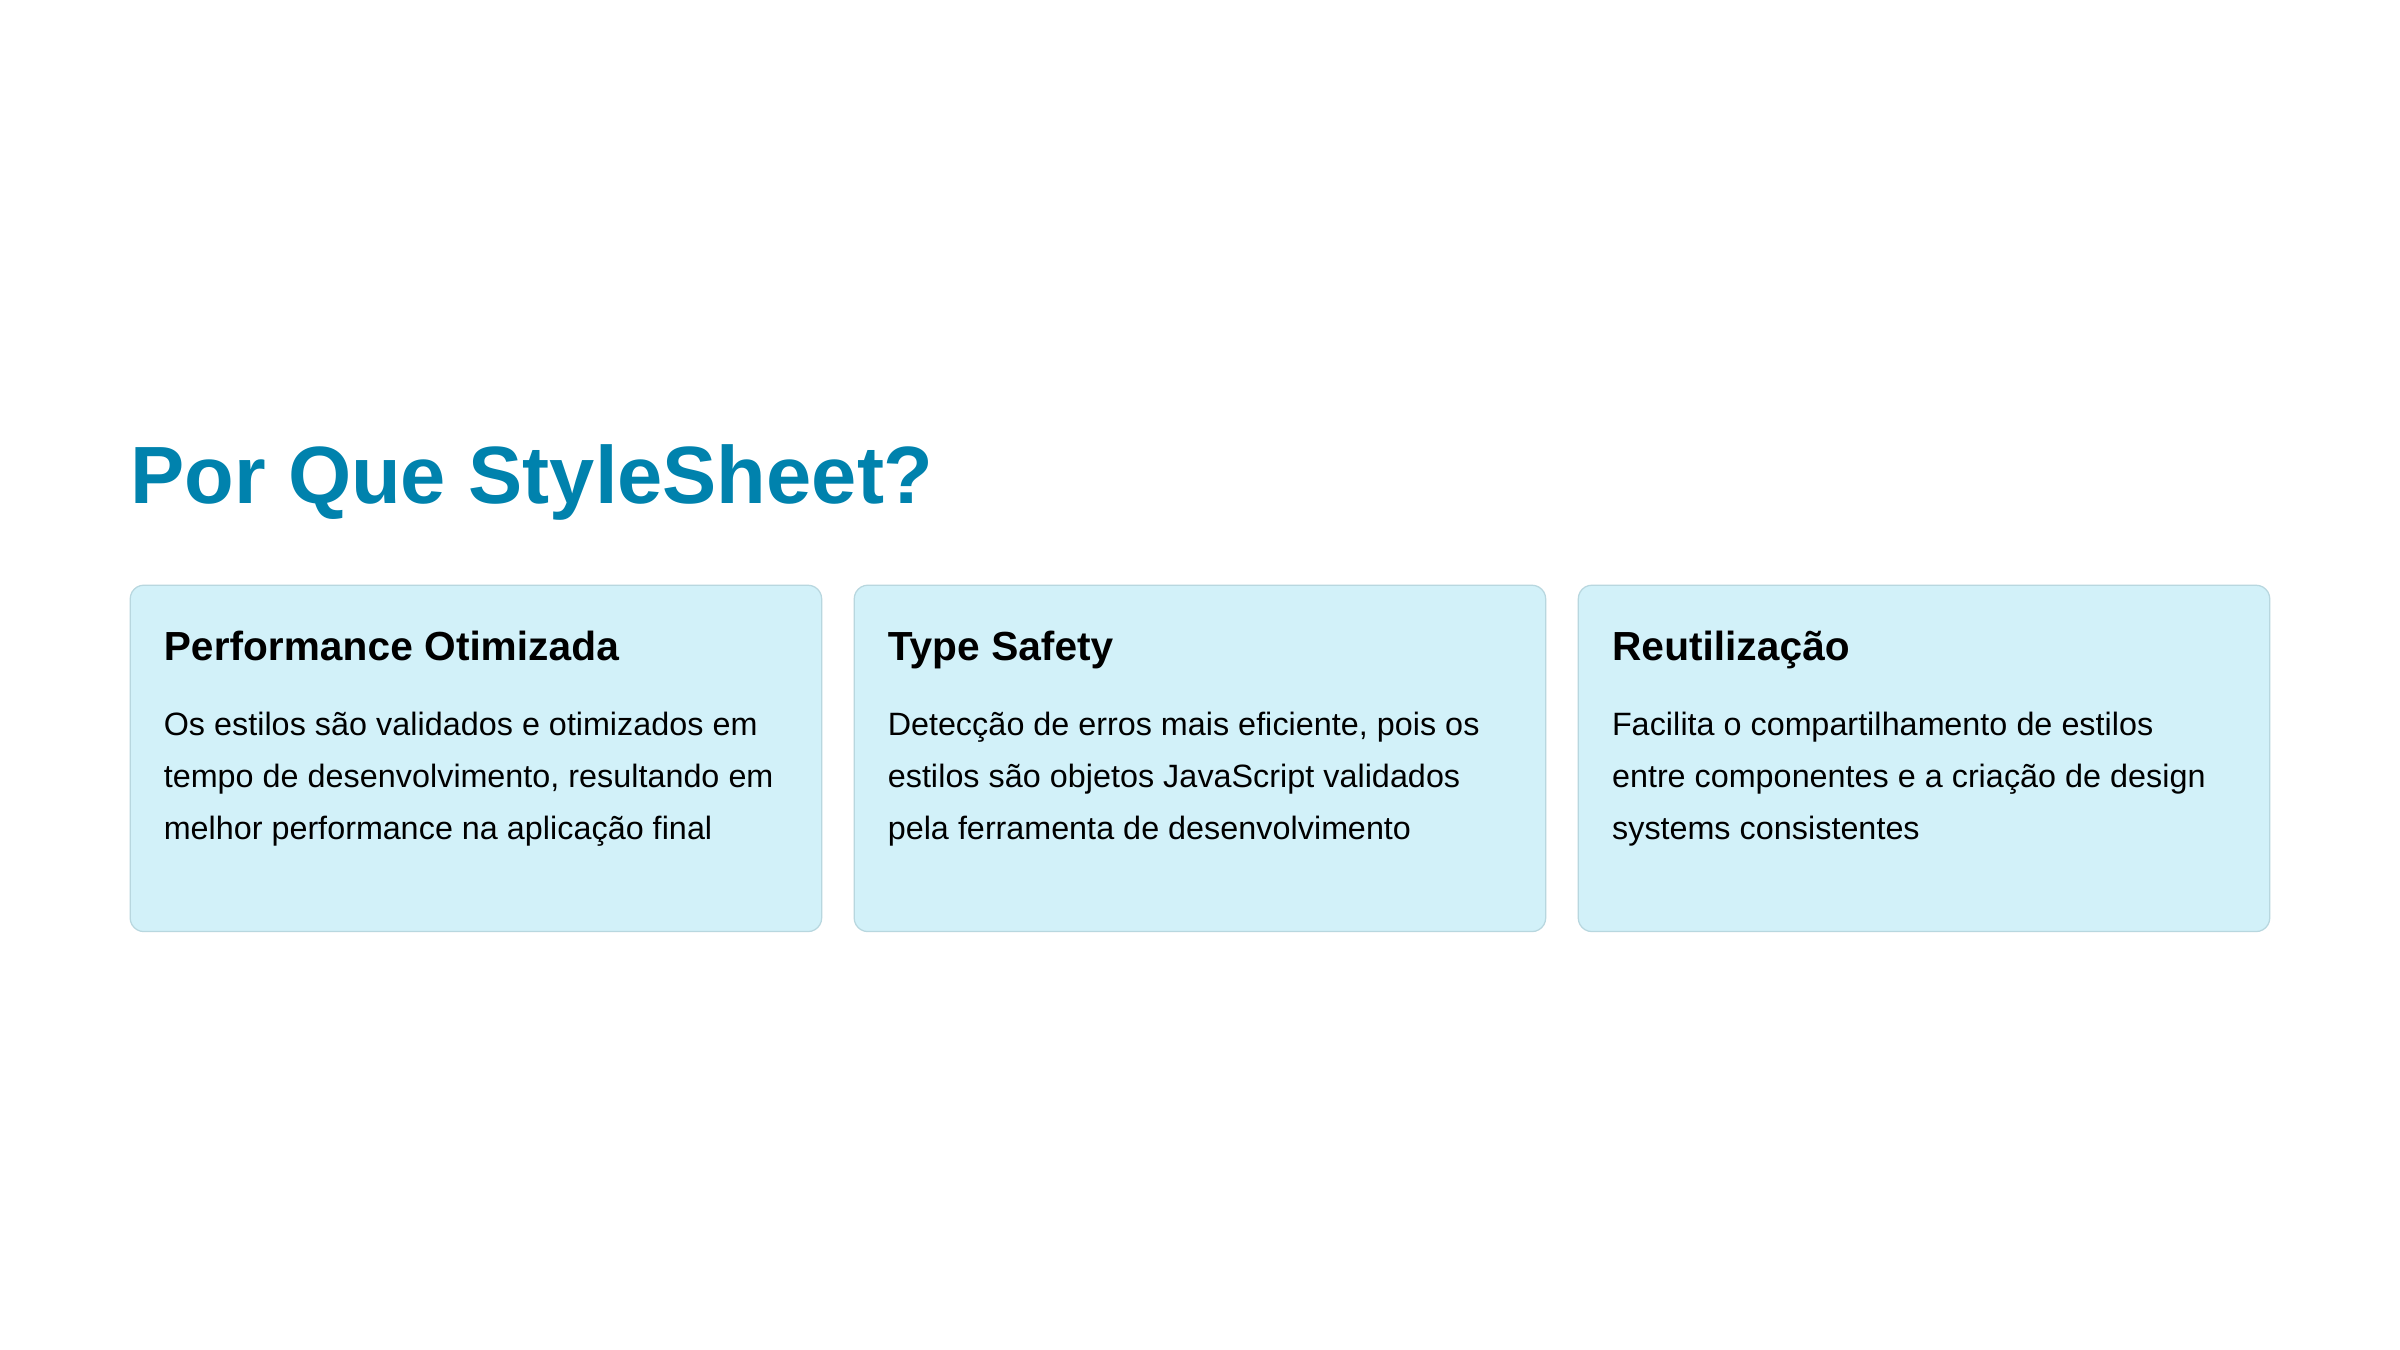

Por Que StyleSheet?

Performance Otimizada
Type Safety
Reutilização
Os estilos são validados e otimizados em tempo de desenvolvimento, resultando em melhor performance na aplicação final
Detecção de erros mais eficiente, pois os estilos são objetos JavaScript validados pela ferramenta de desenvolvimento
Facilita o compartilhamento de estilos entre componentes e a criação de design systems consistentes